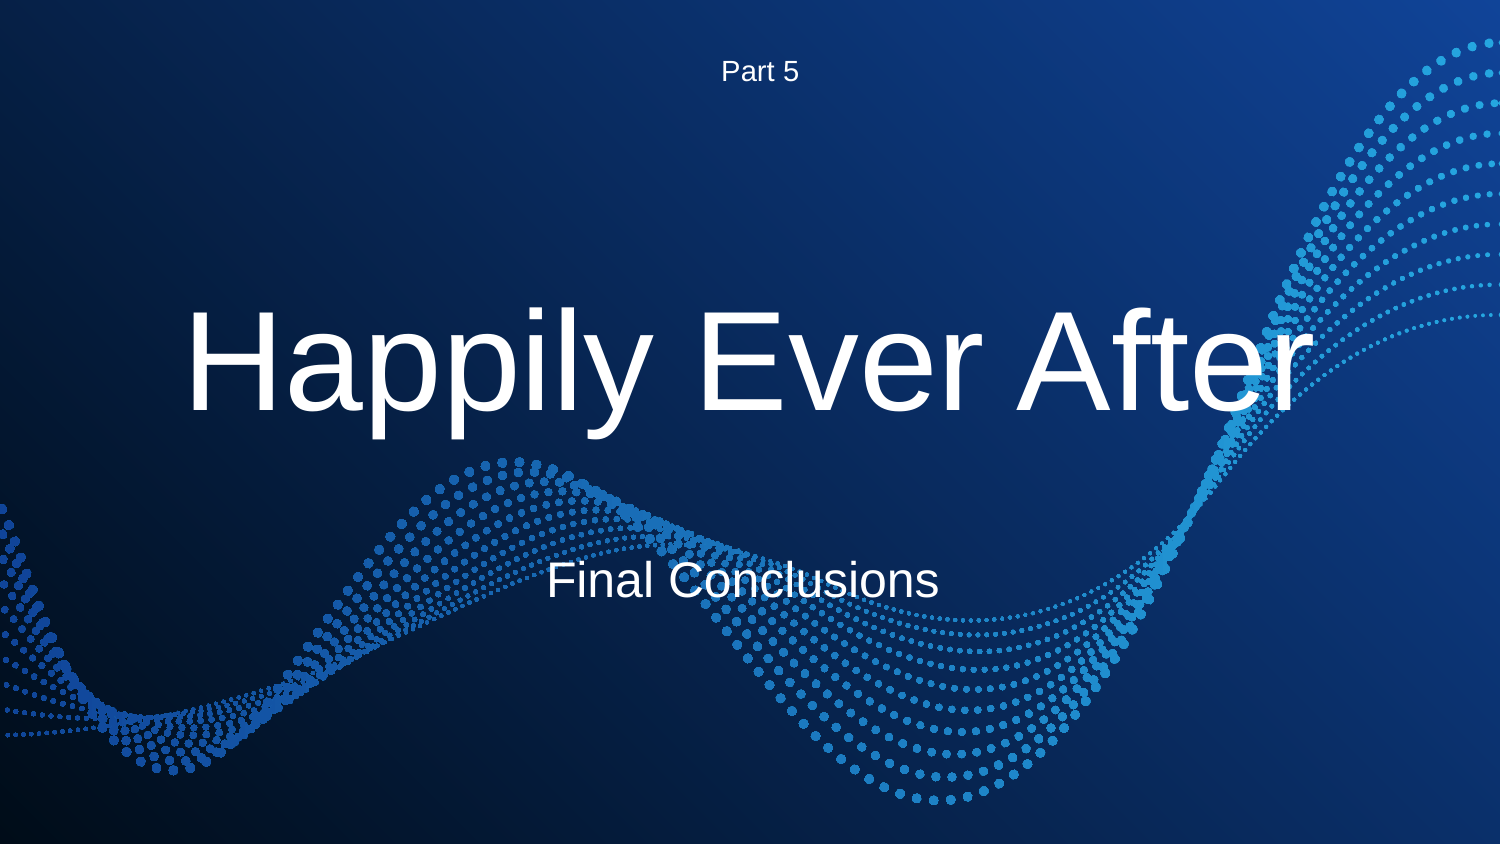

Part 5
# Happily Ever After
Final Conclusions